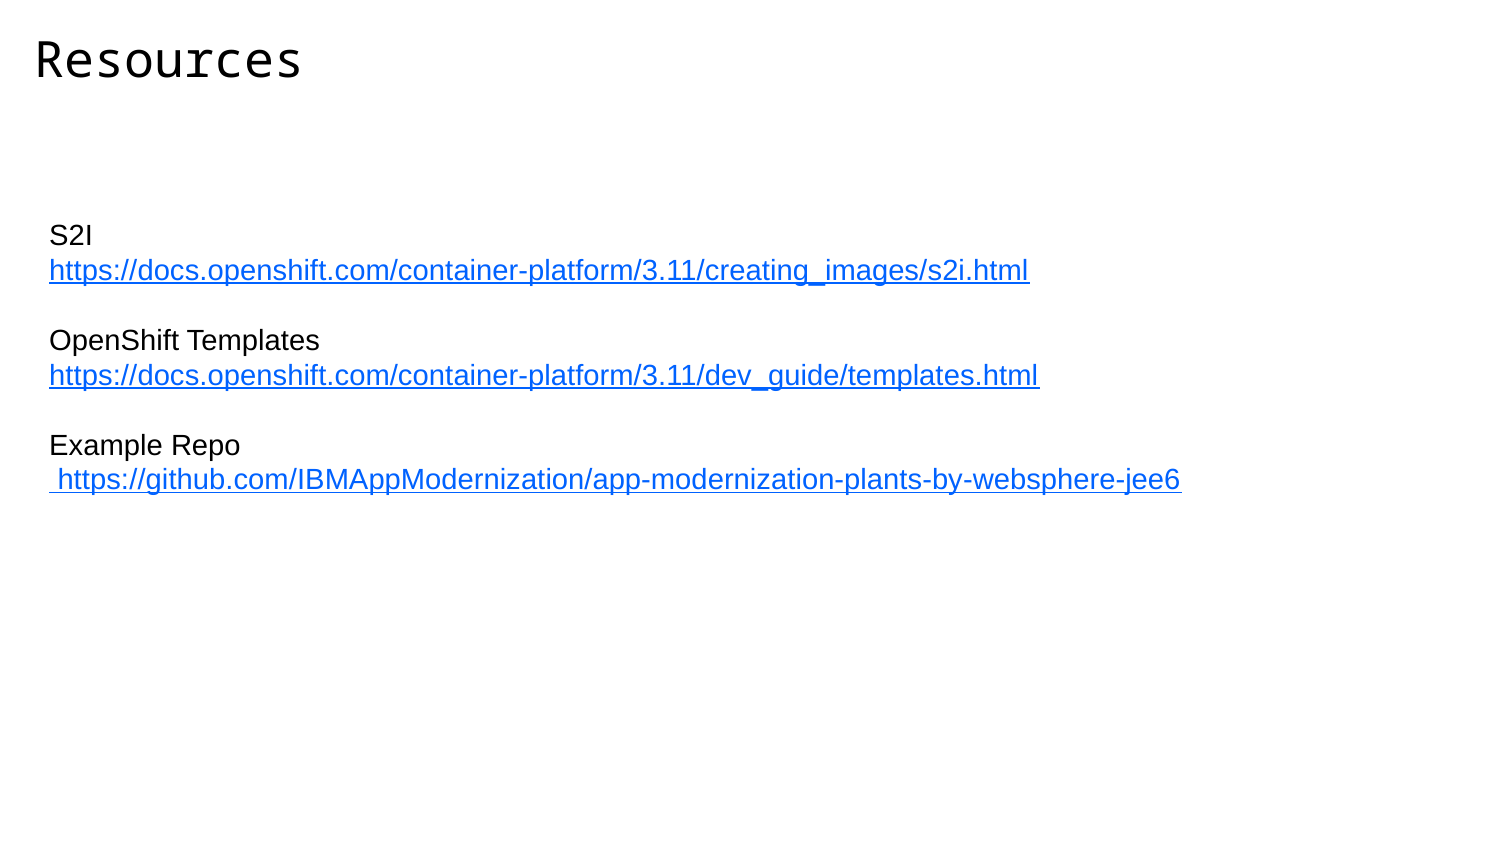

# Resources
S2I
https://docs.openshift.com/container-platform/3.11/creating_images/s2i.html

OpenShift Templates
https://docs.openshift.com/container-platform/3.11/dev_guide/templates.html

Example Repo
 https://github.com/IBMAppModernization/app-modernization-plants-by-websphere-jee6